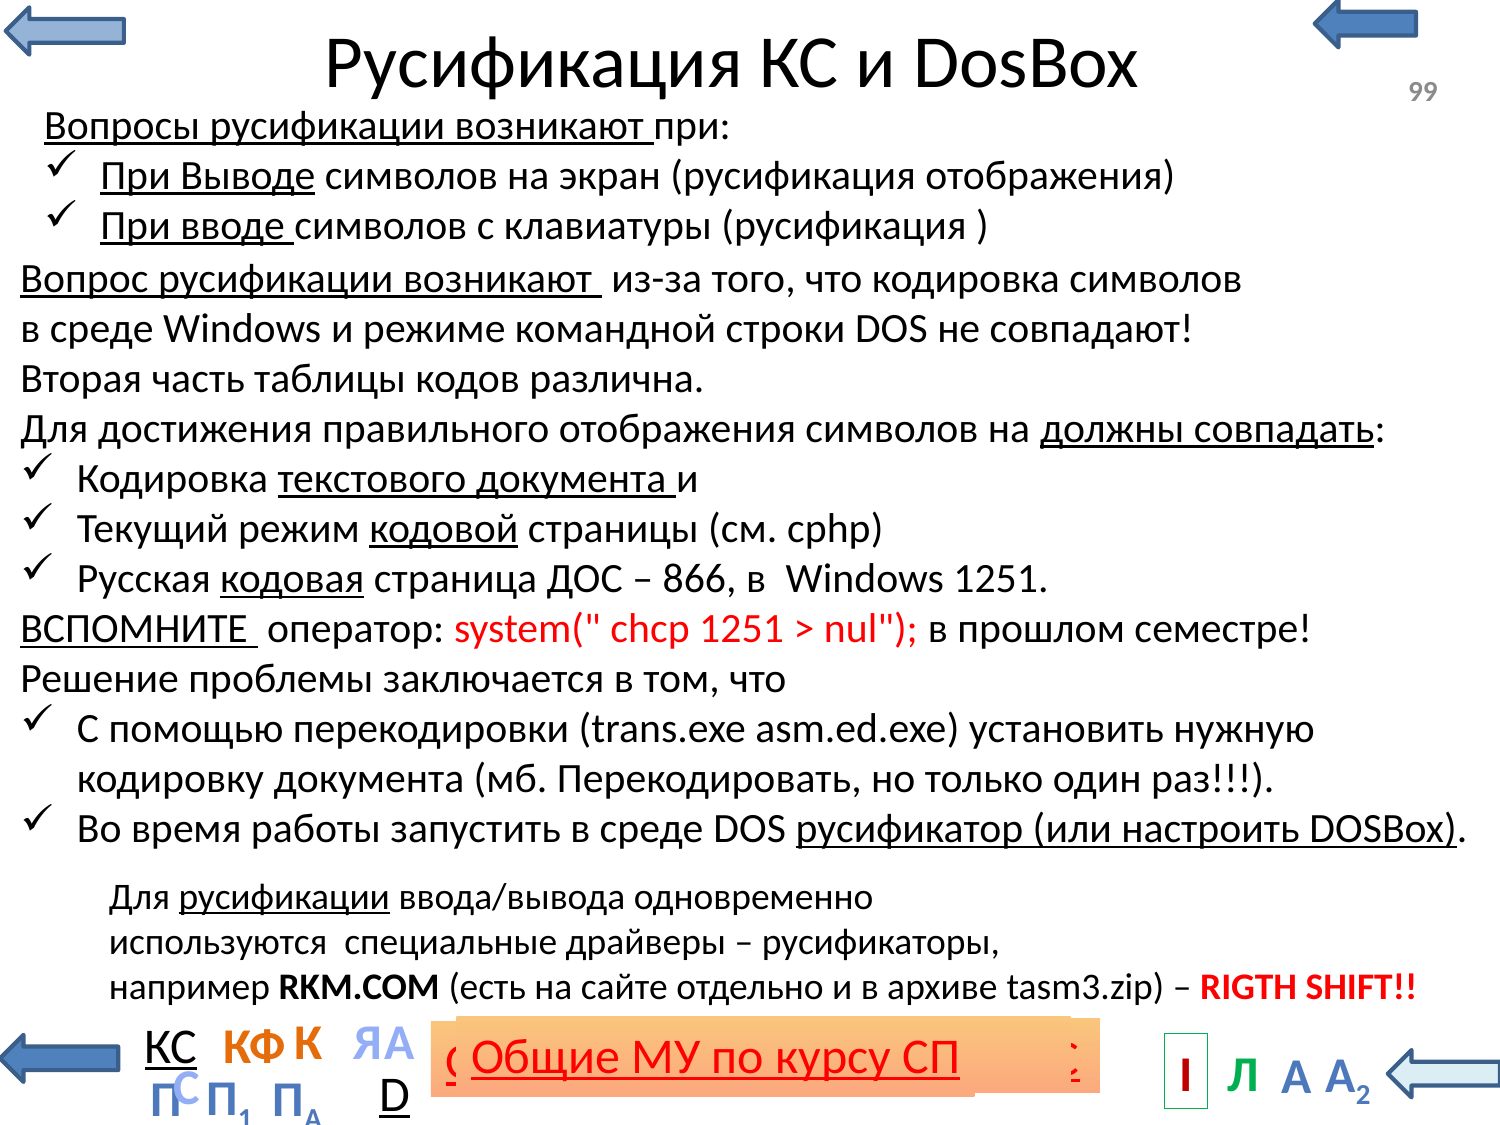

# Русификация КС и DosBox
99
Вопросы русификации возникают при:
При Выводе символов на экран (русификация отображения)
При вводе символов с клавиатуры (русификация )
Вопрос русификации возникают  из-за того, что кодировка символов
в среде Windows и режиме командной строки DOS не совпадают!
Вторая часть таблицы кодов различна.
Для достижения правильного отображения символов на должны совпадать:
Кодировка текстового документа и
Текущий режим кодовой страницы (см. cphp)
Русская кодовая страница ДОС – 866, в  Windows 1251.
ВСПОМНИТЕ  оператор: system(" chcp 1251 > nul"); в прошлом семестре!
Решение проблемы заключается в том, что
С помощью перекодировки (trans.exe asm.ed.exe) установить нужную кодировку документа (мб. Перекодировать, но только один раз!!!).
Во время работы запустить в среде DOS русификатор (или настроить DOSBox).
Для русификации ввода/вывода одновременно
используются  специальные драйверы – русификаторы,
например RKM.COM (есть на сайте отдельно и в архиве tasm3.zip) – RIGTH SHIFT!!
Общие МУ по курсу СП
С